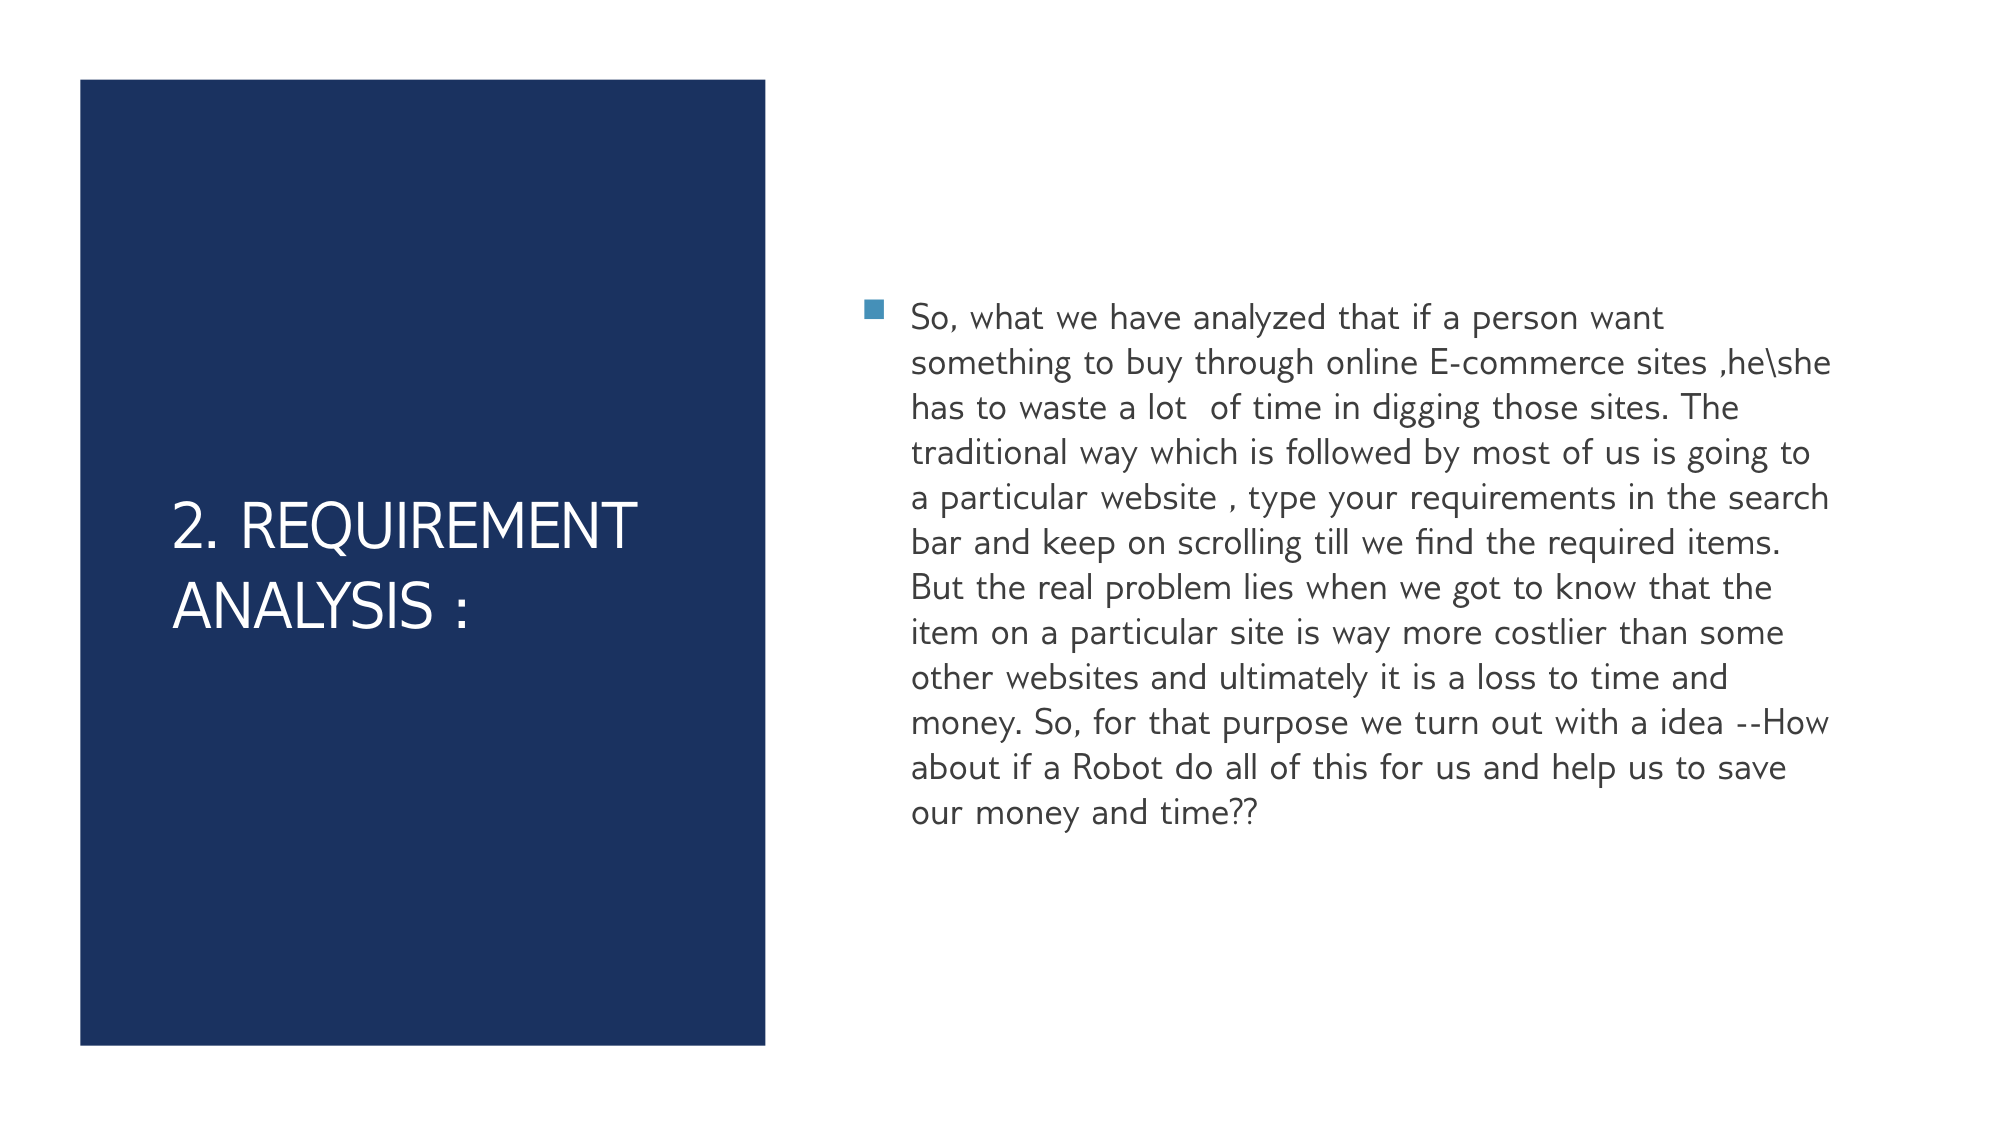

# 2. Requirement Analysis :
So, what we have analyzed that if a person want something to buy through online E-commerce sites ,he\she has to waste a lot  of time in digging those sites. The traditional way which is followed by most of us is going to a particular website , type your requirements in the search bar and keep on scrolling till we find the required items. But the real problem lies when we got to know that the item on a particular site is way more costlier than some other websites and ultimately it is a loss to time and money. So, for that purpose we turn out with a idea --How about if a Robot do all of this for us and help us to save our money and time??